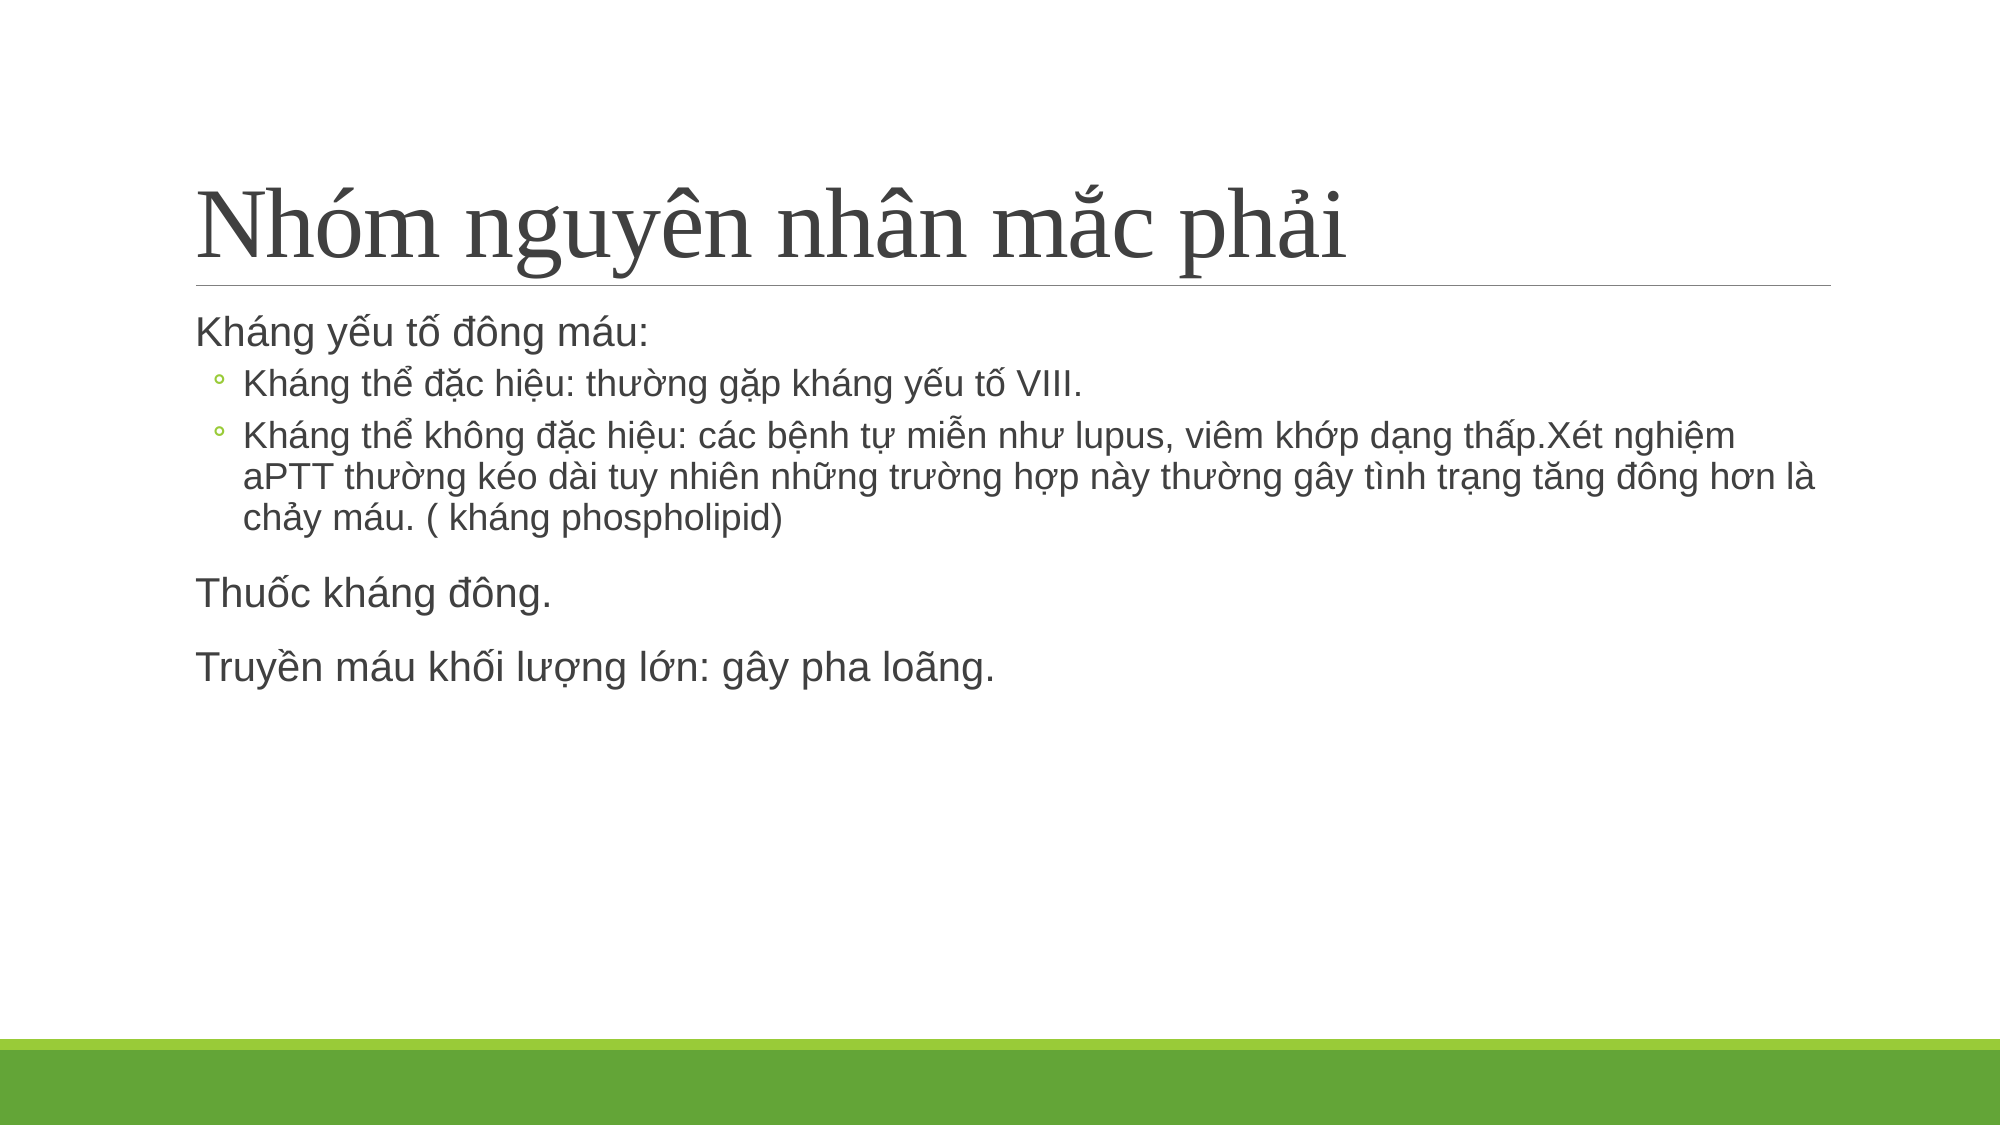

# Nhóm nguyên nhân mắc phải
Kháng yếu tố đông máu:
Kháng thể đặc hiệu: thường gặp kháng yếu tố VIII.
Kháng thể không đặc hiệu: các bệnh tự miễn như lupus, viêm khớp dạng thấp.Xét nghiệm aPTT thường kéo dài tuy nhiên những trường hợp này thường gây tình trạng tăng đông hơn là chảy máu. ( kháng phospholipid)
Thuốc kháng đông.
Truyền máu khối lượng lớn: gây pha loãng.